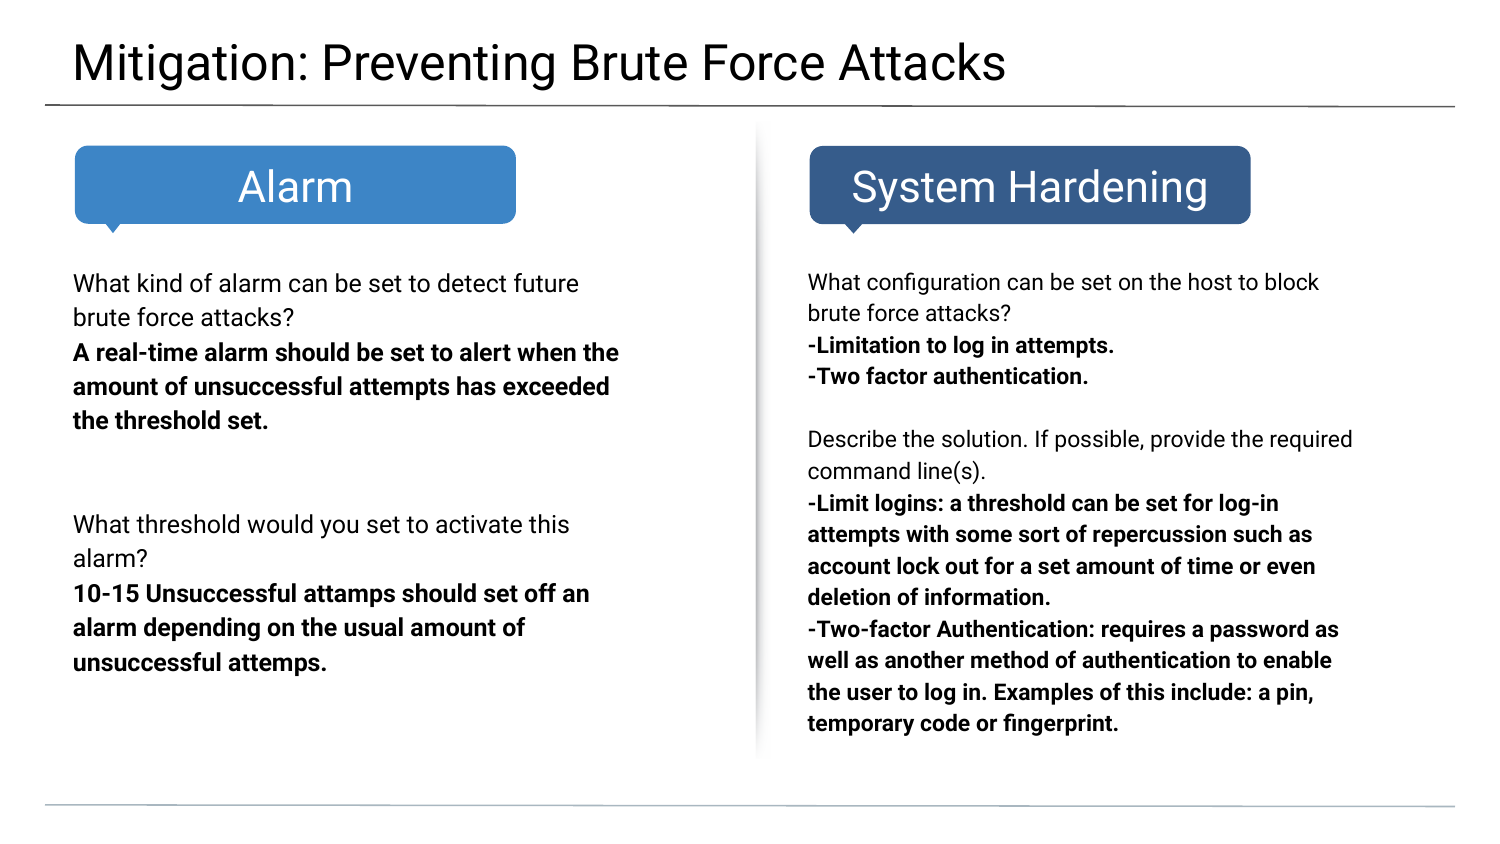

# Mitigation: Preventing Brute Force Attacks
What kind of alarm can be set to detect future brute force attacks?
A real-time alarm should be set to alert when the amount of unsuccessful attempts has exceeded the threshold set.

What threshold would you set to activate this alarm?
10-15 Unsuccessful attamps should set off an alarm depending on the usual amount of unsuccessful attemps.

What configuration can be set on the host to block brute force attacks?
-Limitation to log in attempts.
-Two factor authentication.

Describe the solution. If possible, provide the required command line(s).
-Limit logins: a threshold can be set for log-in attempts with some sort of repercussion such as account lock out for a set amount of time or even deletion of information.
-Two-factor Authentication: requires a password as well as another method of authentication to enable the user to log in. Examples of this include: a pin, temporary code or fingerprint.